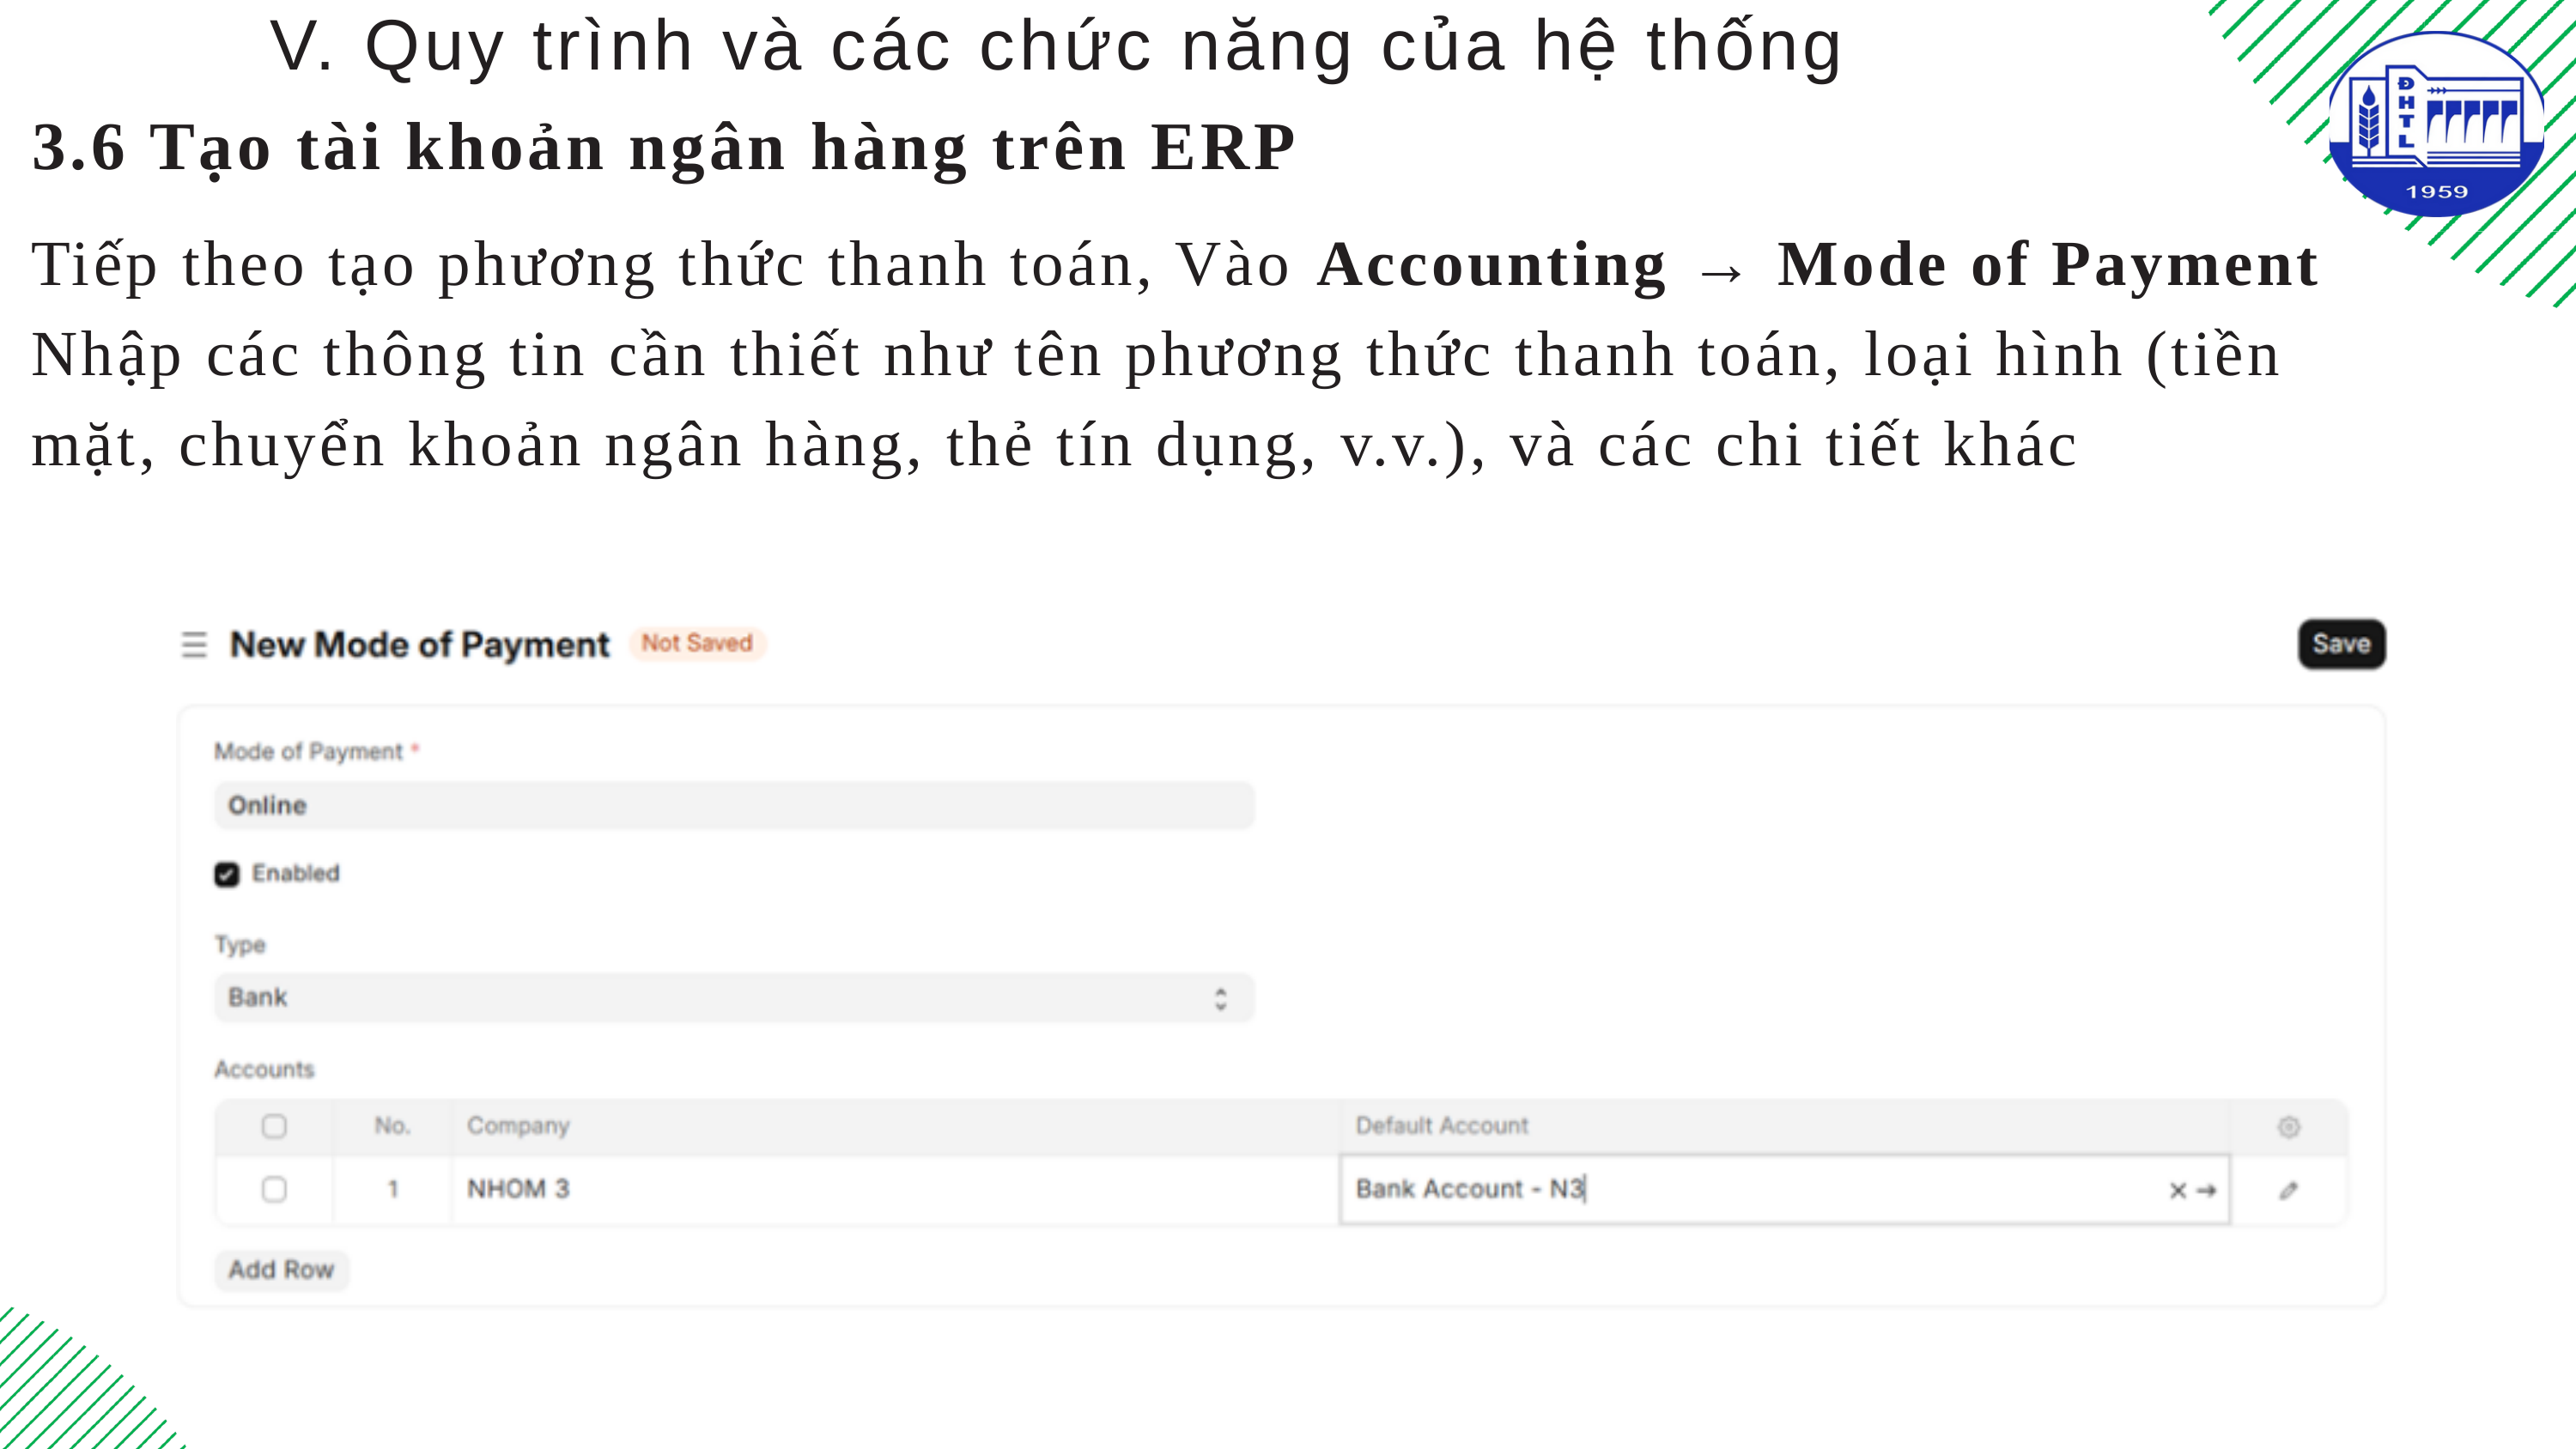

V. Quy trình và các chức năng của hệ thống

3.6 Tạo tài khoản ngân hàng trên ERP
Tiếp theo tạo phương thức thanh toán, Vào Accounting → Mode of Payment
Nhập các thông tin cần thiết như tên phương thức thanh toán, loại hình (tiền mặt, chuyển khoản ngân hàng, thẻ tín dụng, v.v.), và các chi tiết khác